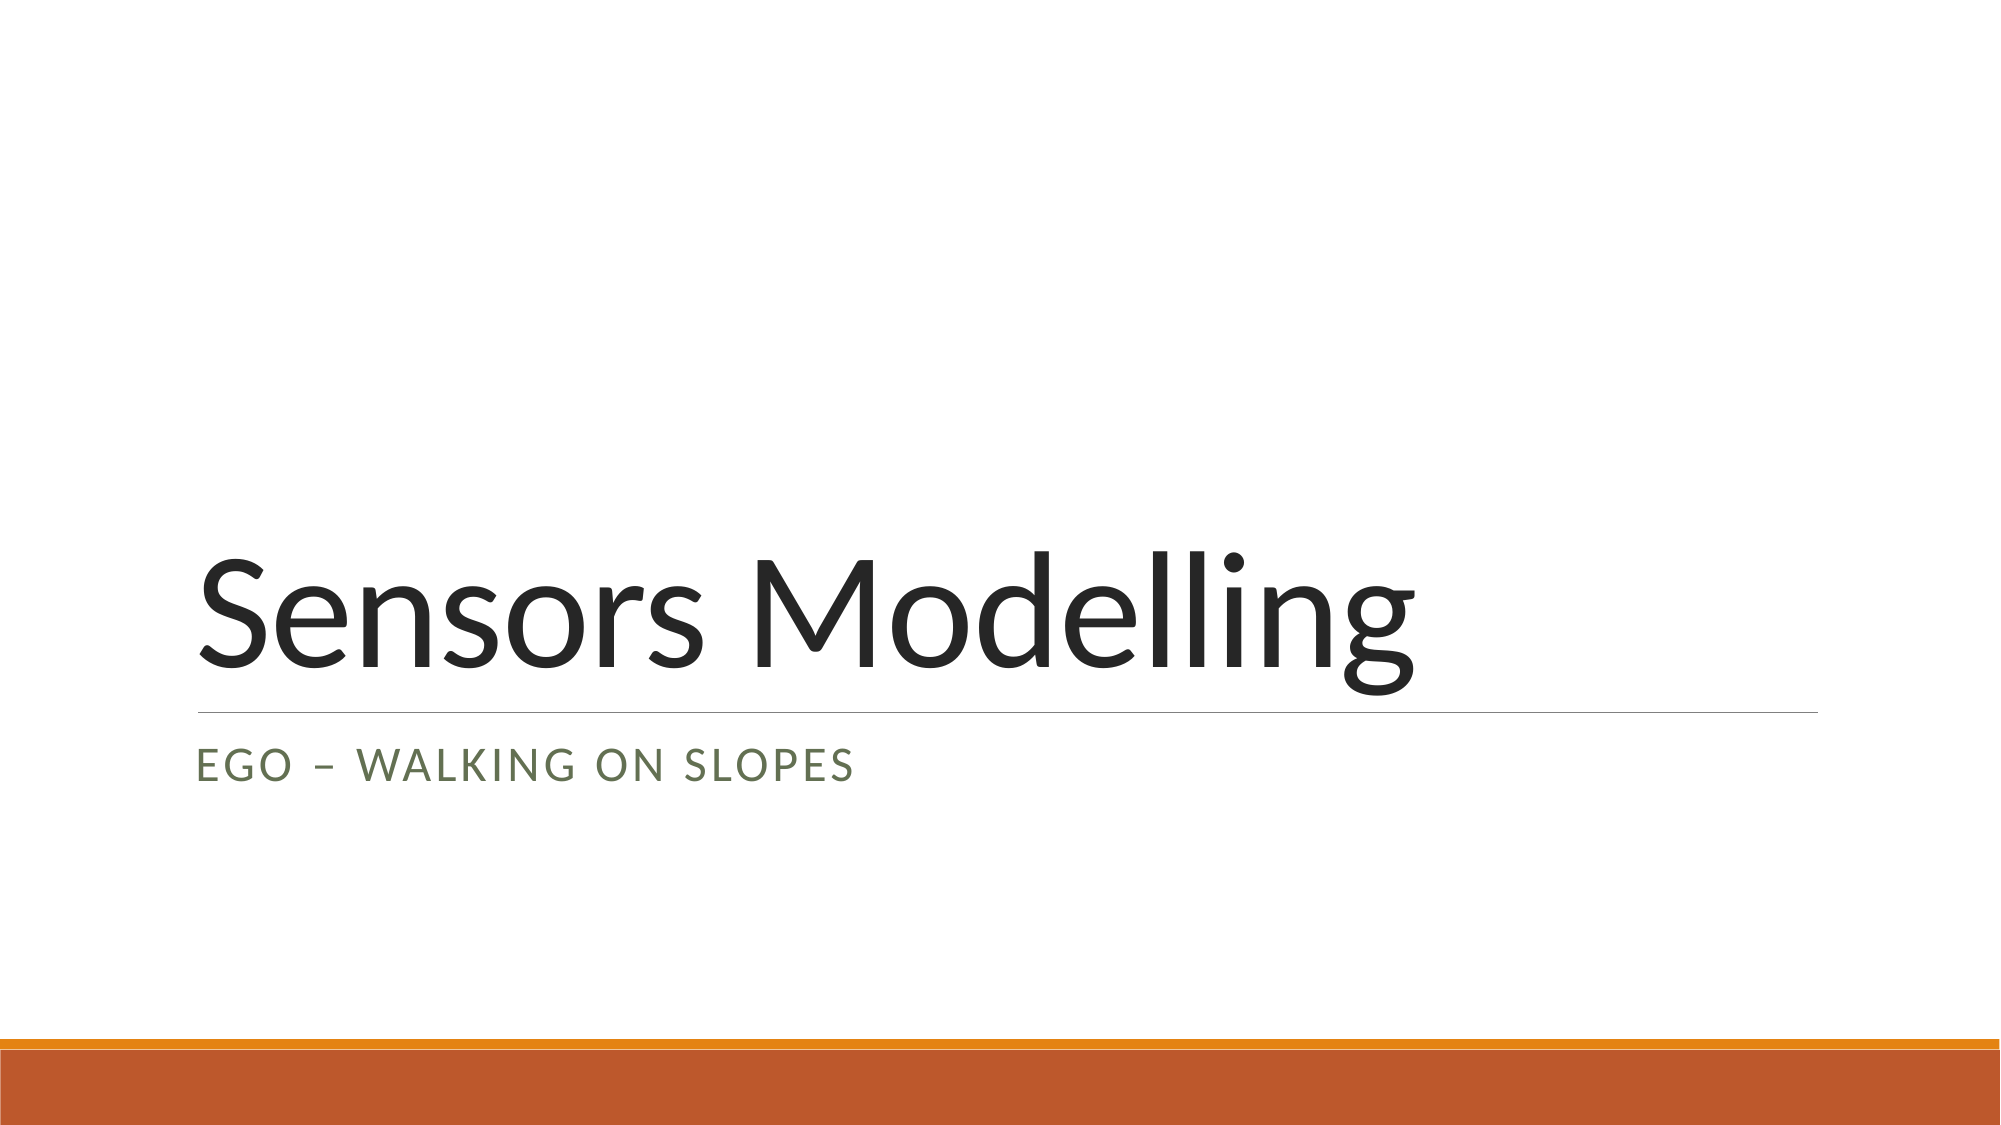

# Sensors Modelling
Ego – Walking on slopes